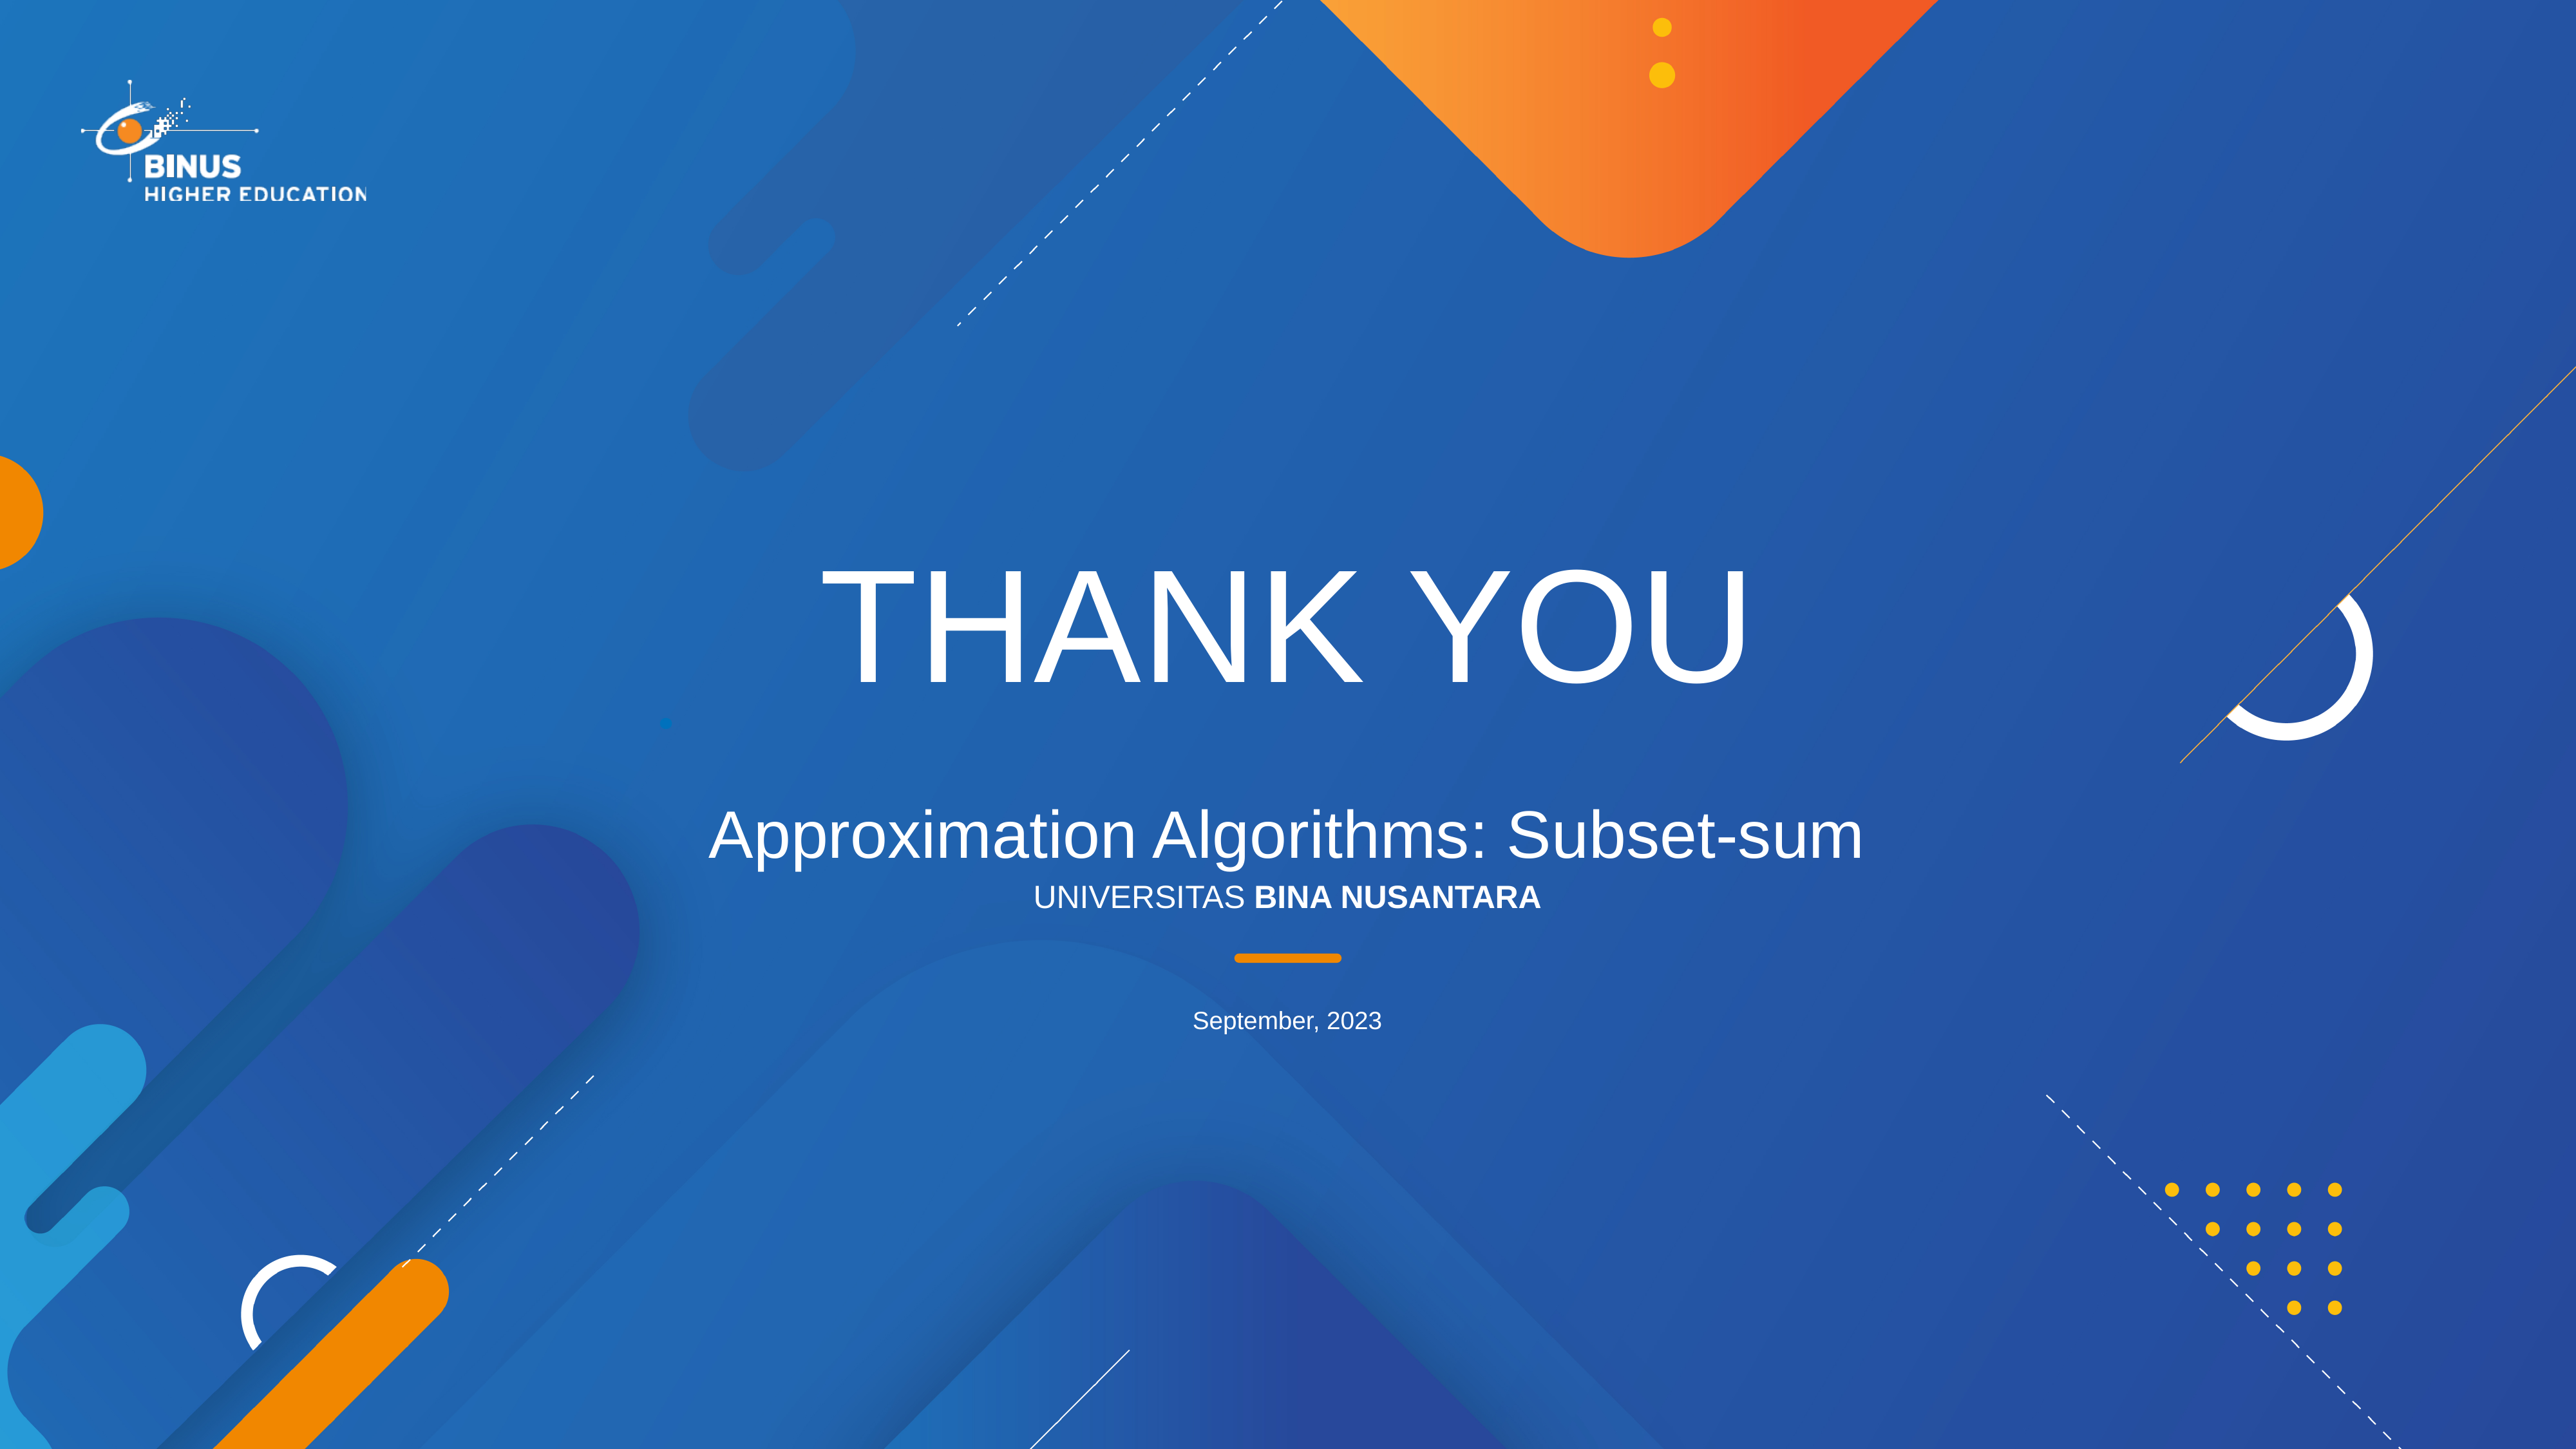

# Thank you
Approximation Algorithms: Subset-sum
September, 2023